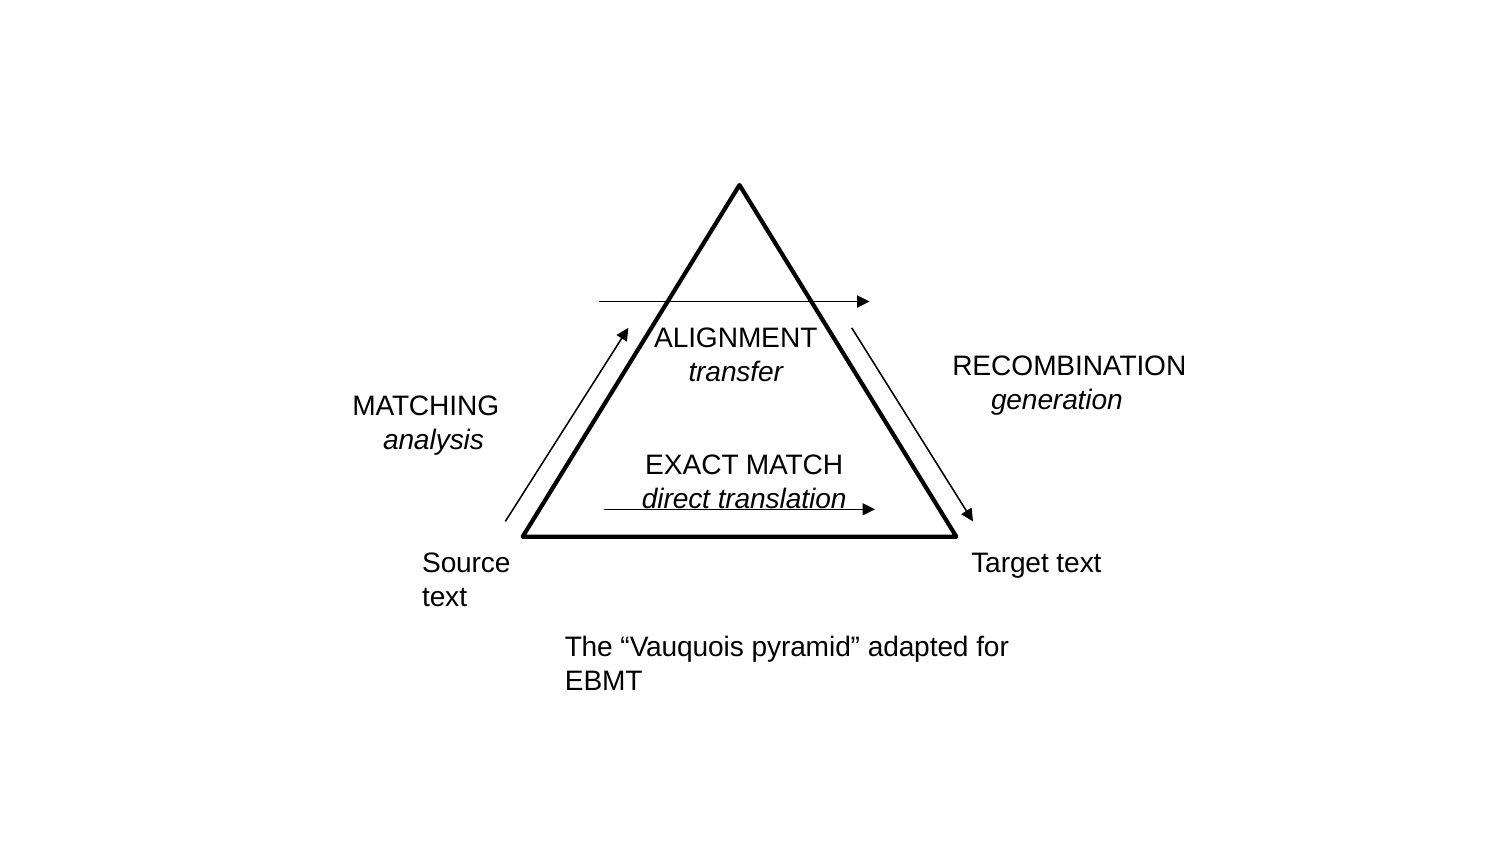

ALIGNMENT
transfer
RECOMBINATION
     generation
MATCHING
    analysis
EXACT MATCH
direct translation
Source text
Target text
The “Vauquois pyramid” adapted for EBMT